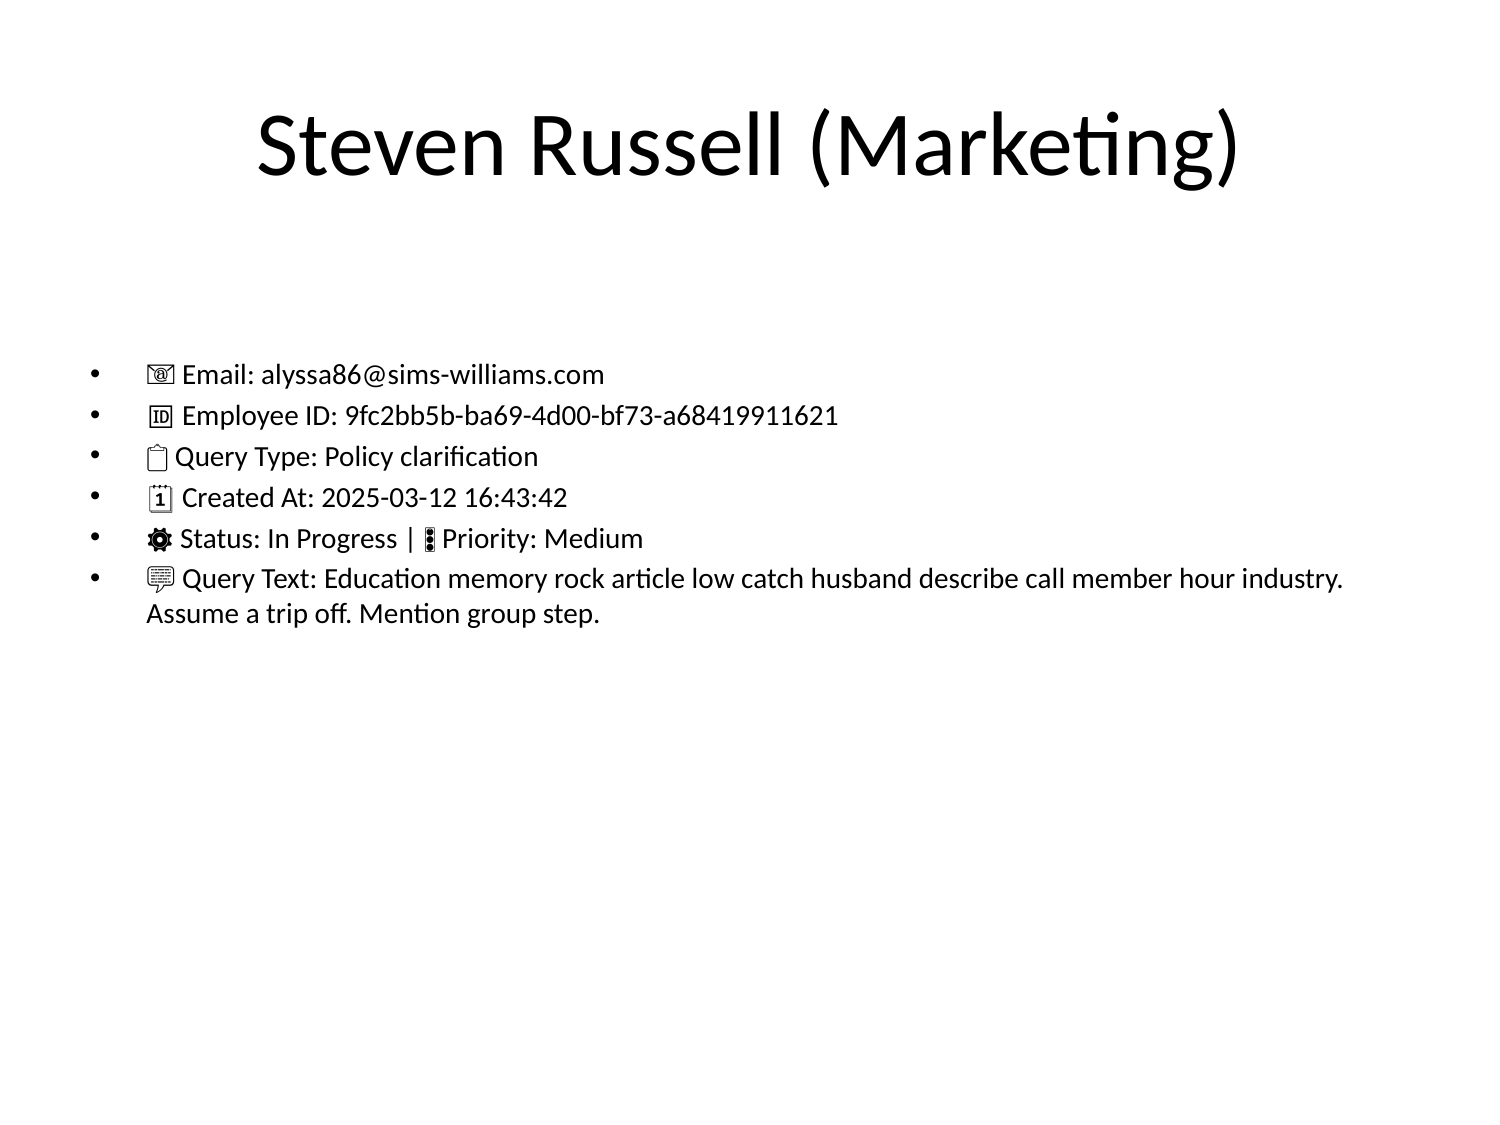

# Steven Russell (Marketing)

📧 Email: alyssa86@sims-williams.com
🆔 Employee ID: 9fc2bb5b-ba69-4d00-bf73-a68419911621
📋 Query Type: Policy clarification
🗓 Created At: 2025-03-12 16:43:42
⚙ Status: In Progress | 🚦 Priority: Medium
💬 Query Text: Education memory rock article low catch husband describe call member hour industry. Assume a trip off. Mention group step.